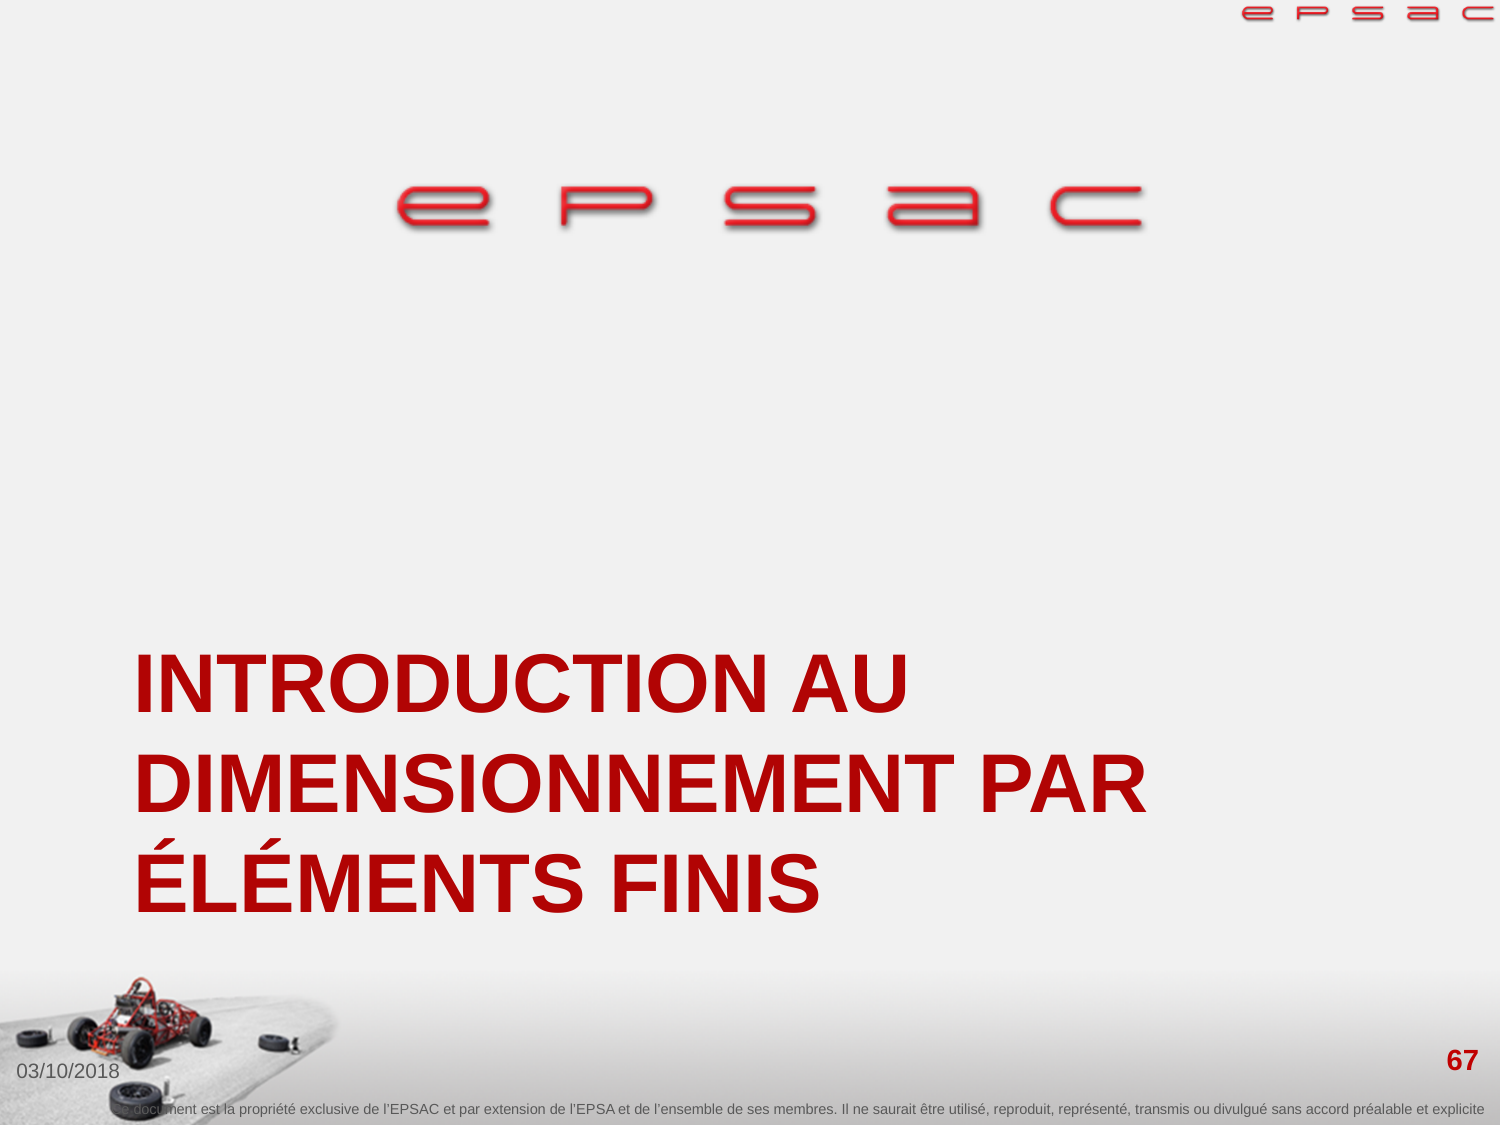

# Introduction au dimensionnement par éléments finis
67
03/10/2018